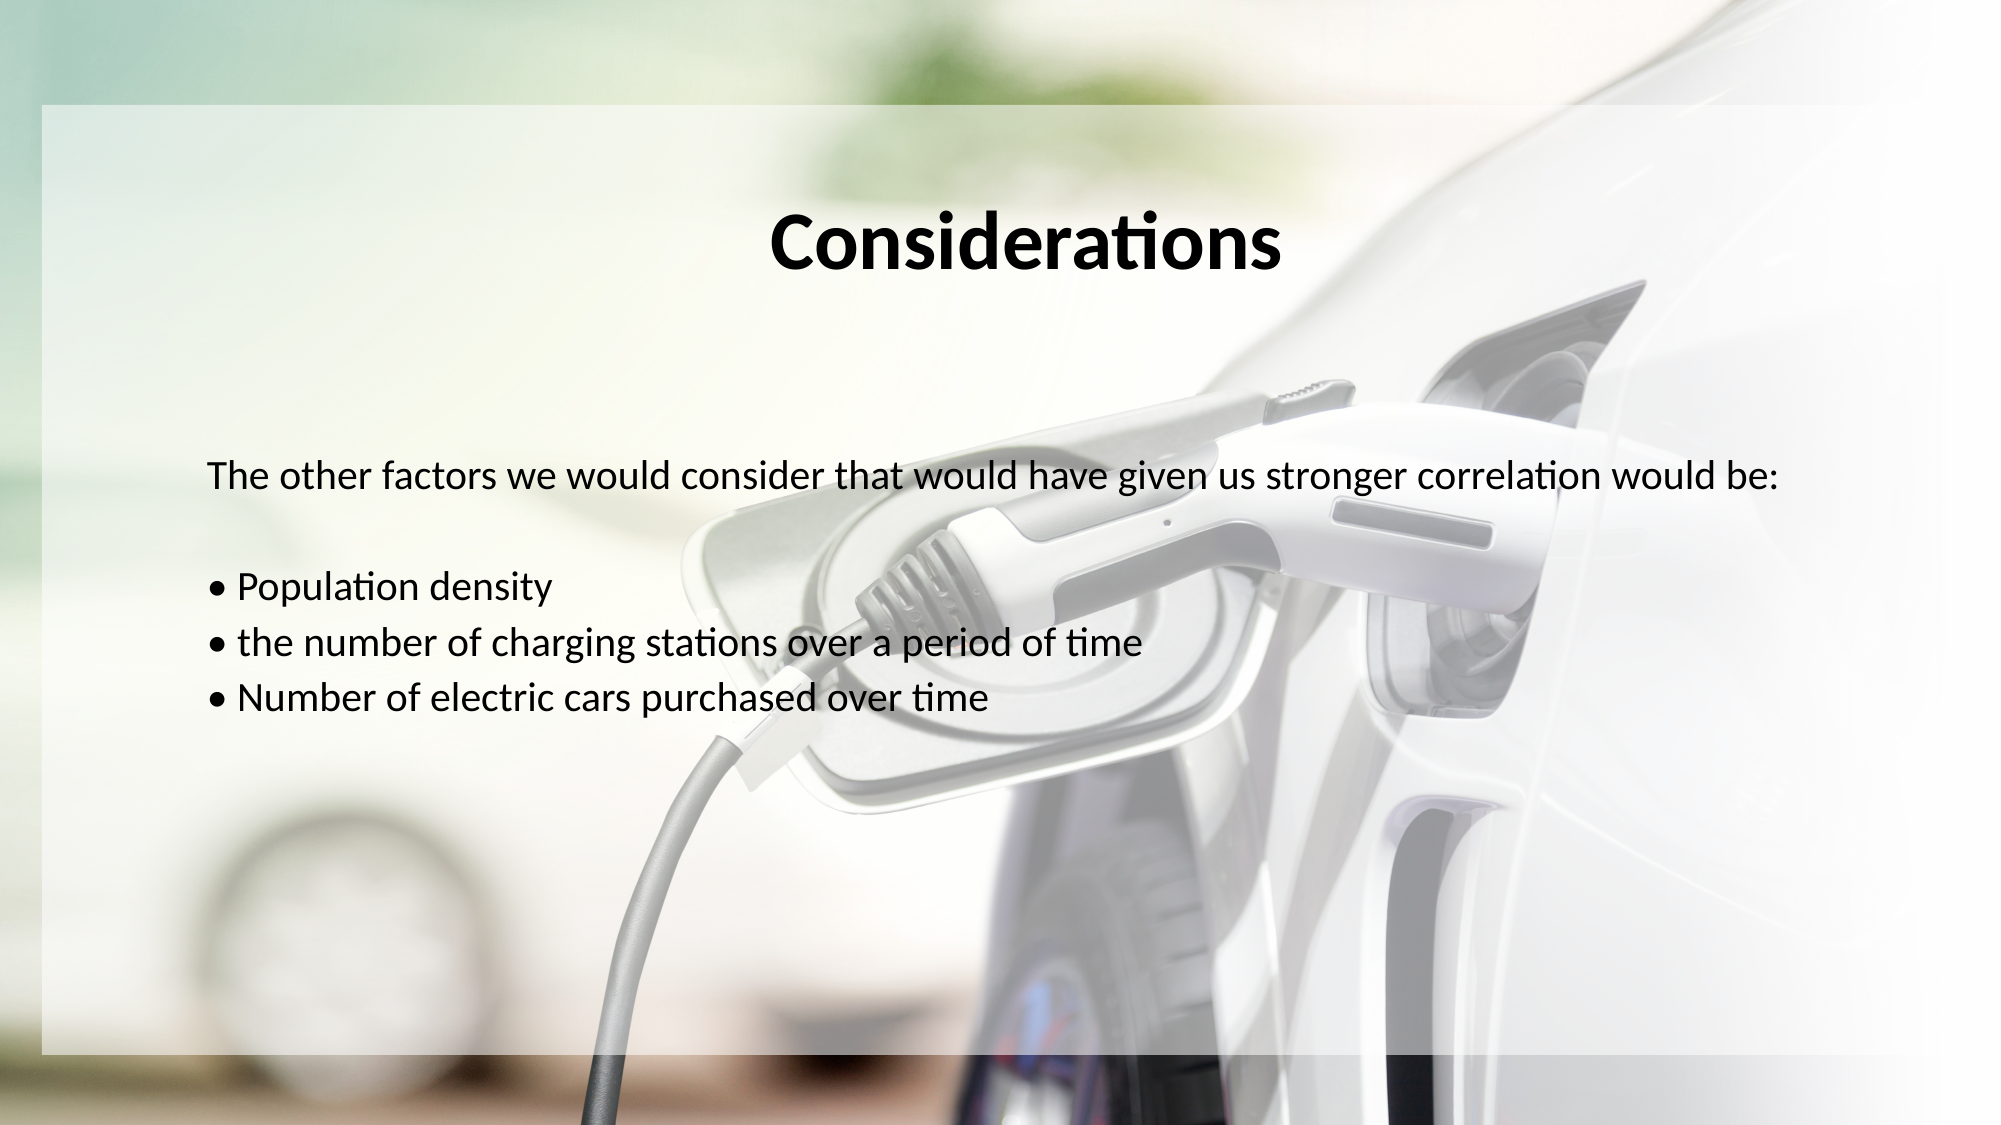

Considerations

The other factors we would consider that would have given us stronger correlation would be:

• Population density
• the number of charging stations over a period of time
• Number of electric cars purchased over time